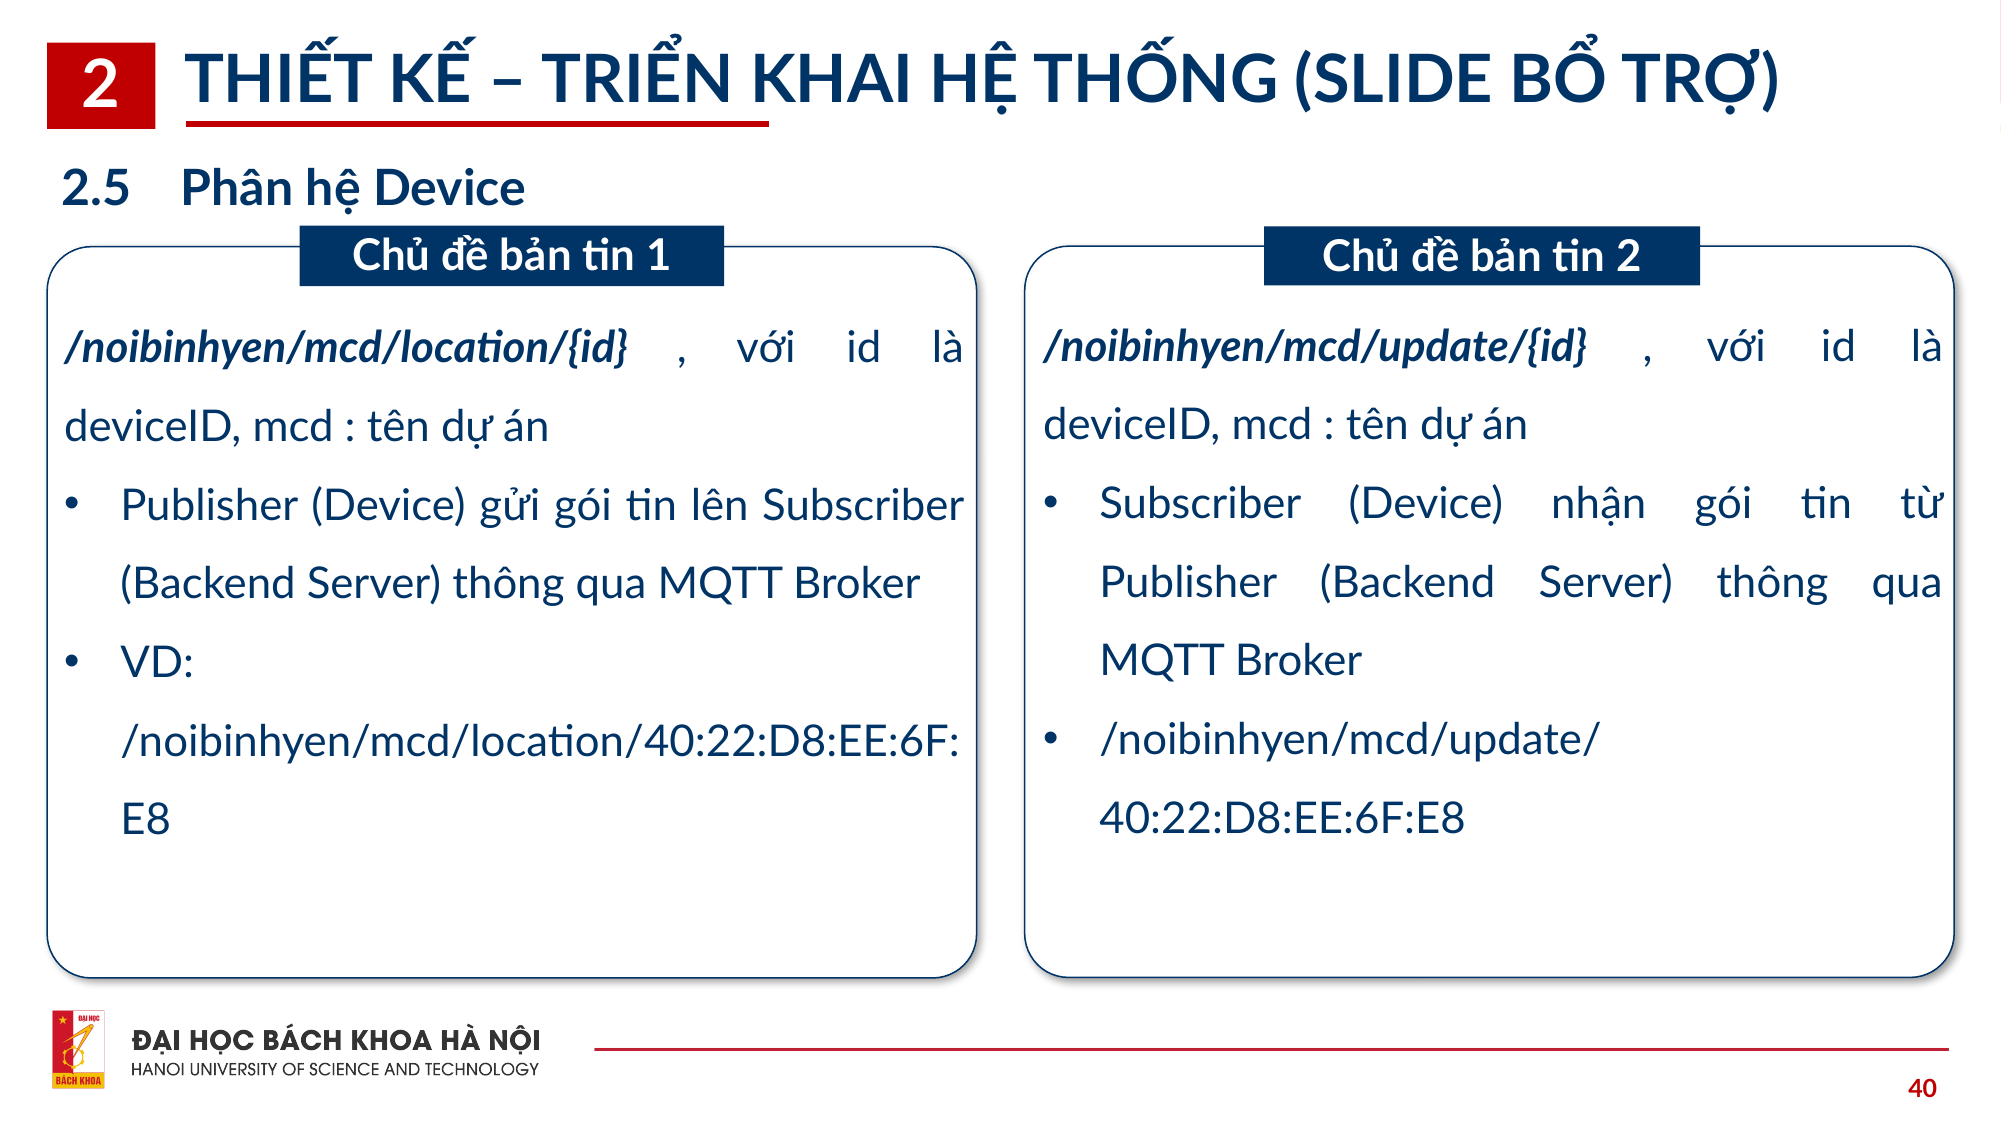

# 1. TỔNG QUAN ĐỀ TÀI
THIẾT KẾ – TRIỂN KHAI HỆ THỐNG (SLIDE BỔ TRỢ)
2
2.5    Phân hệ Device
Chủ đề bản tin 1
Chủ đề bản tin 2

/noibinhyen/mcd/update/{id} , với id là deviceID, mcd : tên dự án
Subscriber (Device) nhận gói tin từ Publisher (Backend Server) thông qua MQTT Broker
/noibinhyen/mcd/update/40:22:D8:EE:6F:E8
/noibinhyen/mcd/location/{id} , với id là deviceID, mcd : tên dự án
Publisher (Device) gửi gói tin lên Subscriber (Backend Server) thông qua MQTT Broker
VD: /noibinhyen/mcd/location/40:22:D8:EE:6F:E8
40
+CMQPUB:0,"/noibinhyen/mcd/update/40:22:D8:EE:6F:E8",0,0,0,77,"{"deviceId":"40:22:D8:EE:6F:E8","updateLocation":0,"antiTheft":0,"warning":0}"
AT+CMQPUB=0,"/noibinhyen/mcd/location/40:22:D8:EE:6F:E8",0,0,0,95,"{"deviceId":"B0:A7:32:DE:92:84","location":[22.123456,105.123456],"status":0,"antiTheft":false}”